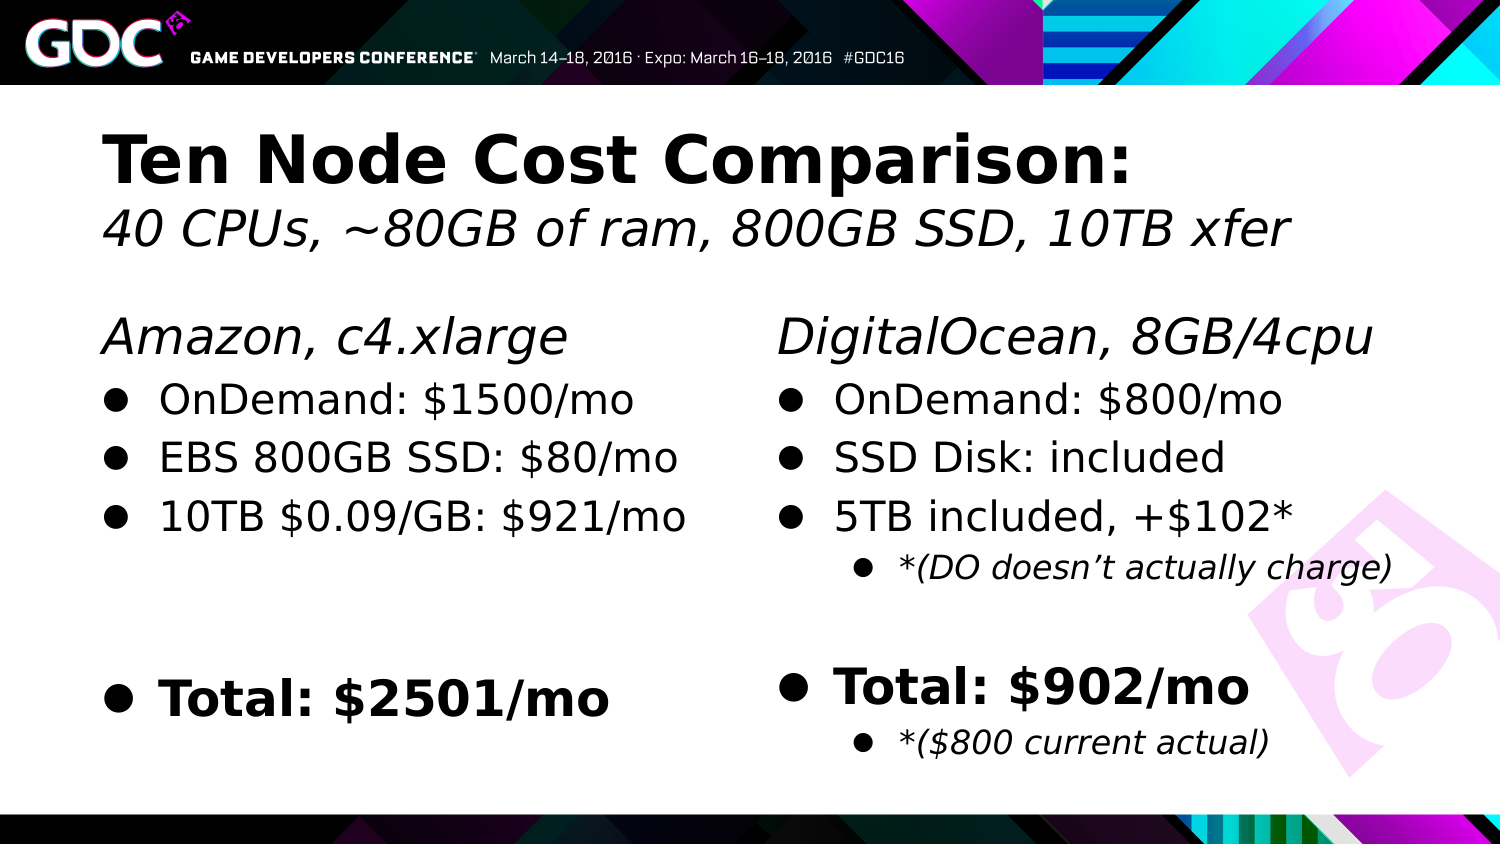

# Ten Node Cost Comparison: 40 CPUs, ~80GB of ram, 800GB SSD, 10TB xfer
Amazon, c4.xlarge
OnDemand: $1500/mo
EBS 800GB SSD: $80/mo
10TB $0.09/GB: $921/mo

Total: $2501/mo
DigitalOcean, 8GB/4cpu
OnDemand: $800/mo
SSD Disk: included
5TB included, +$102*
*(DO doesn’t actually charge)

Total: $902/mo
*($800 current actual)